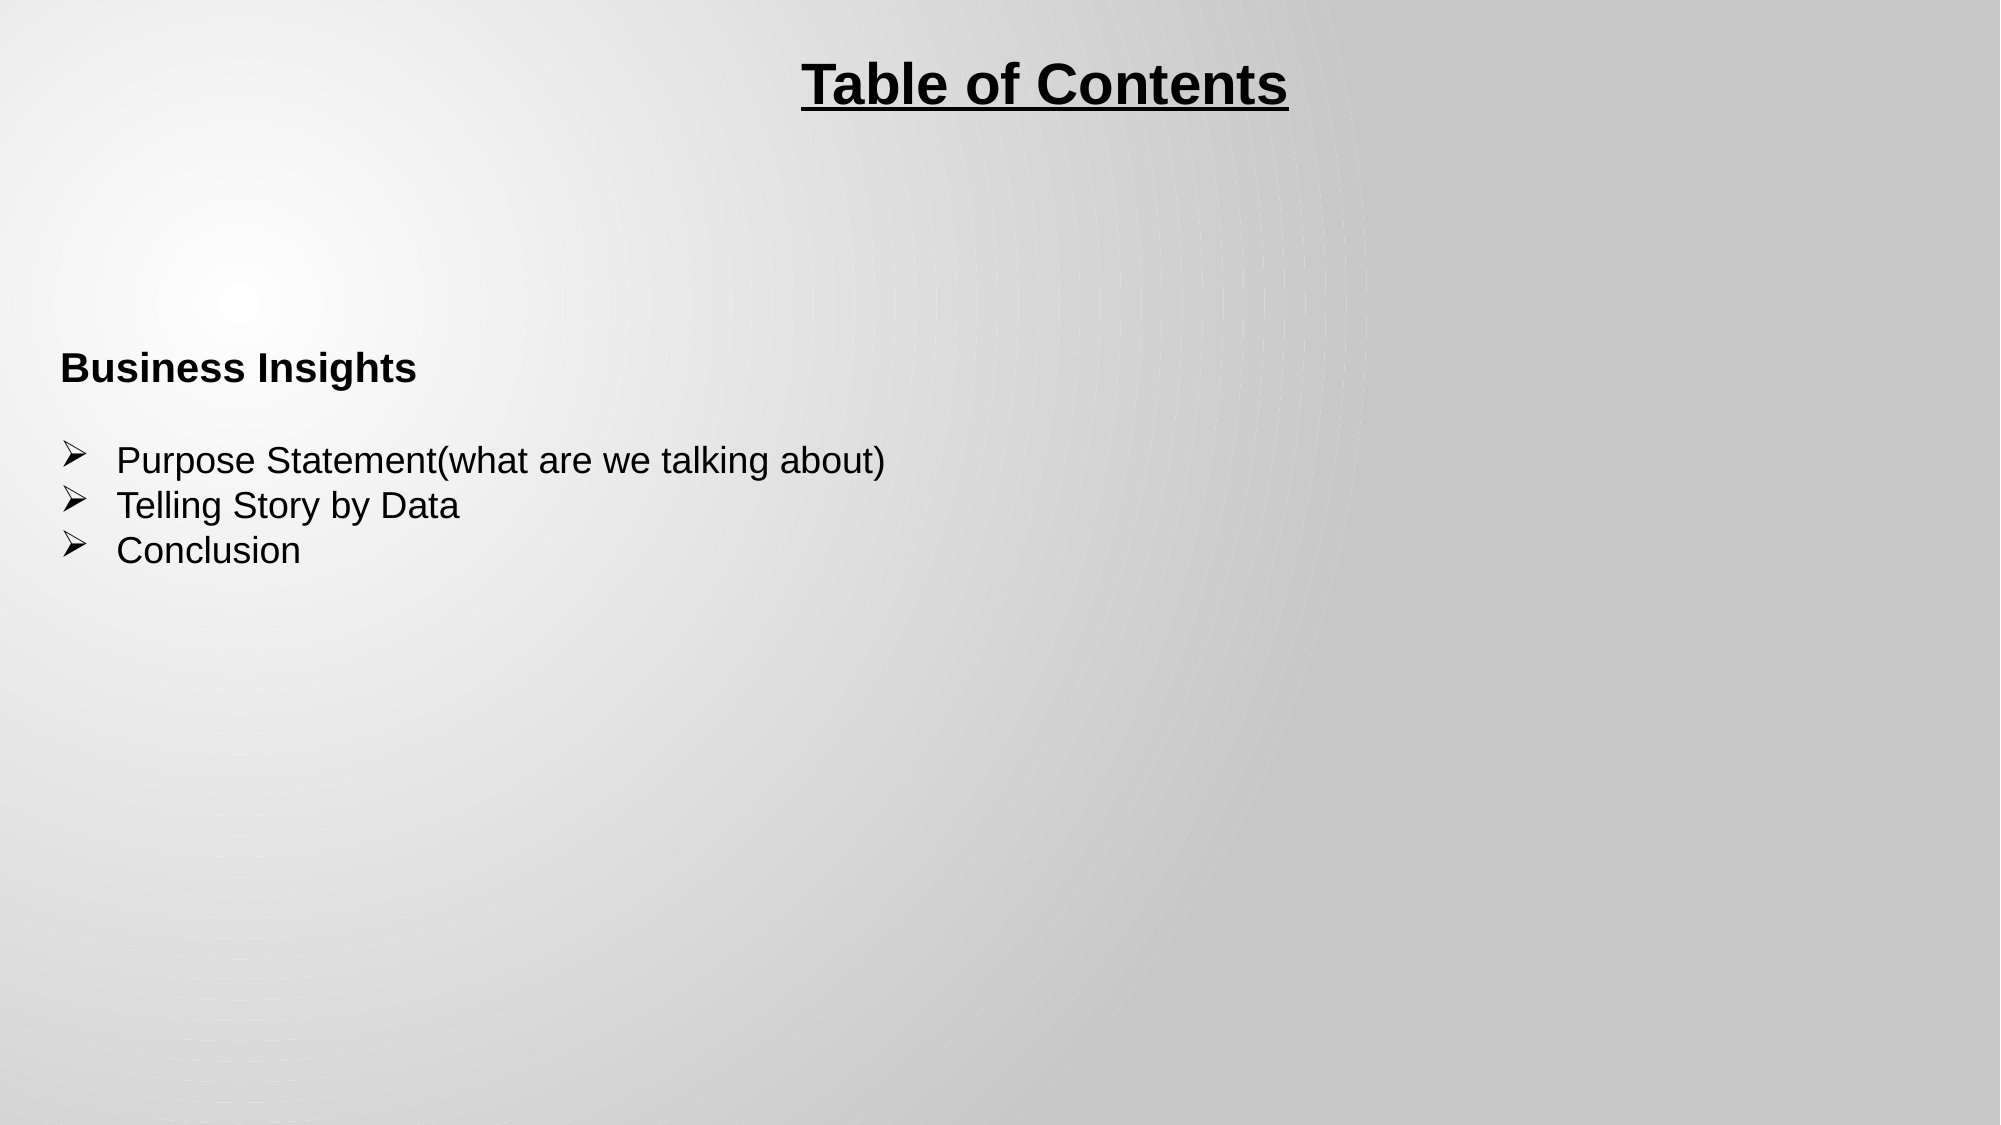

Table of Contents

Business Insights

Purpose Statement(what are we talking about)
Telling Story by Data
Conclusion